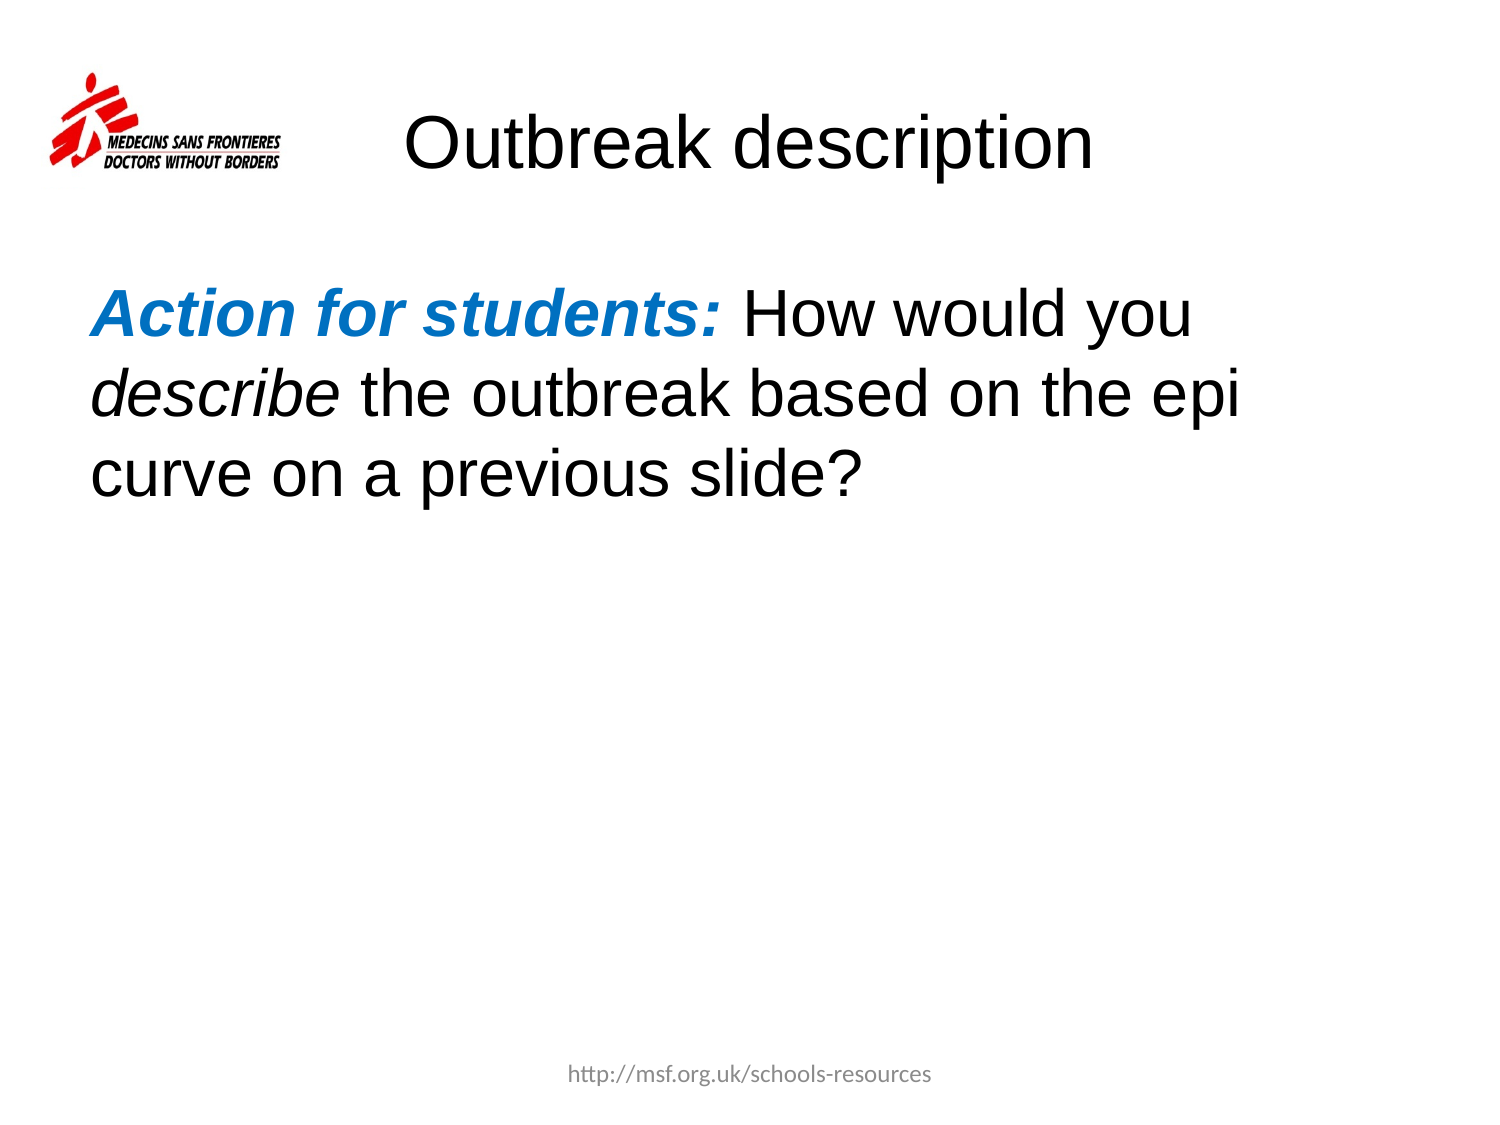

# Outbreak description
Action for students: How would you describe the outbreak based on the epi curve on a previous slide?

http://msf.org.uk/schools-resources